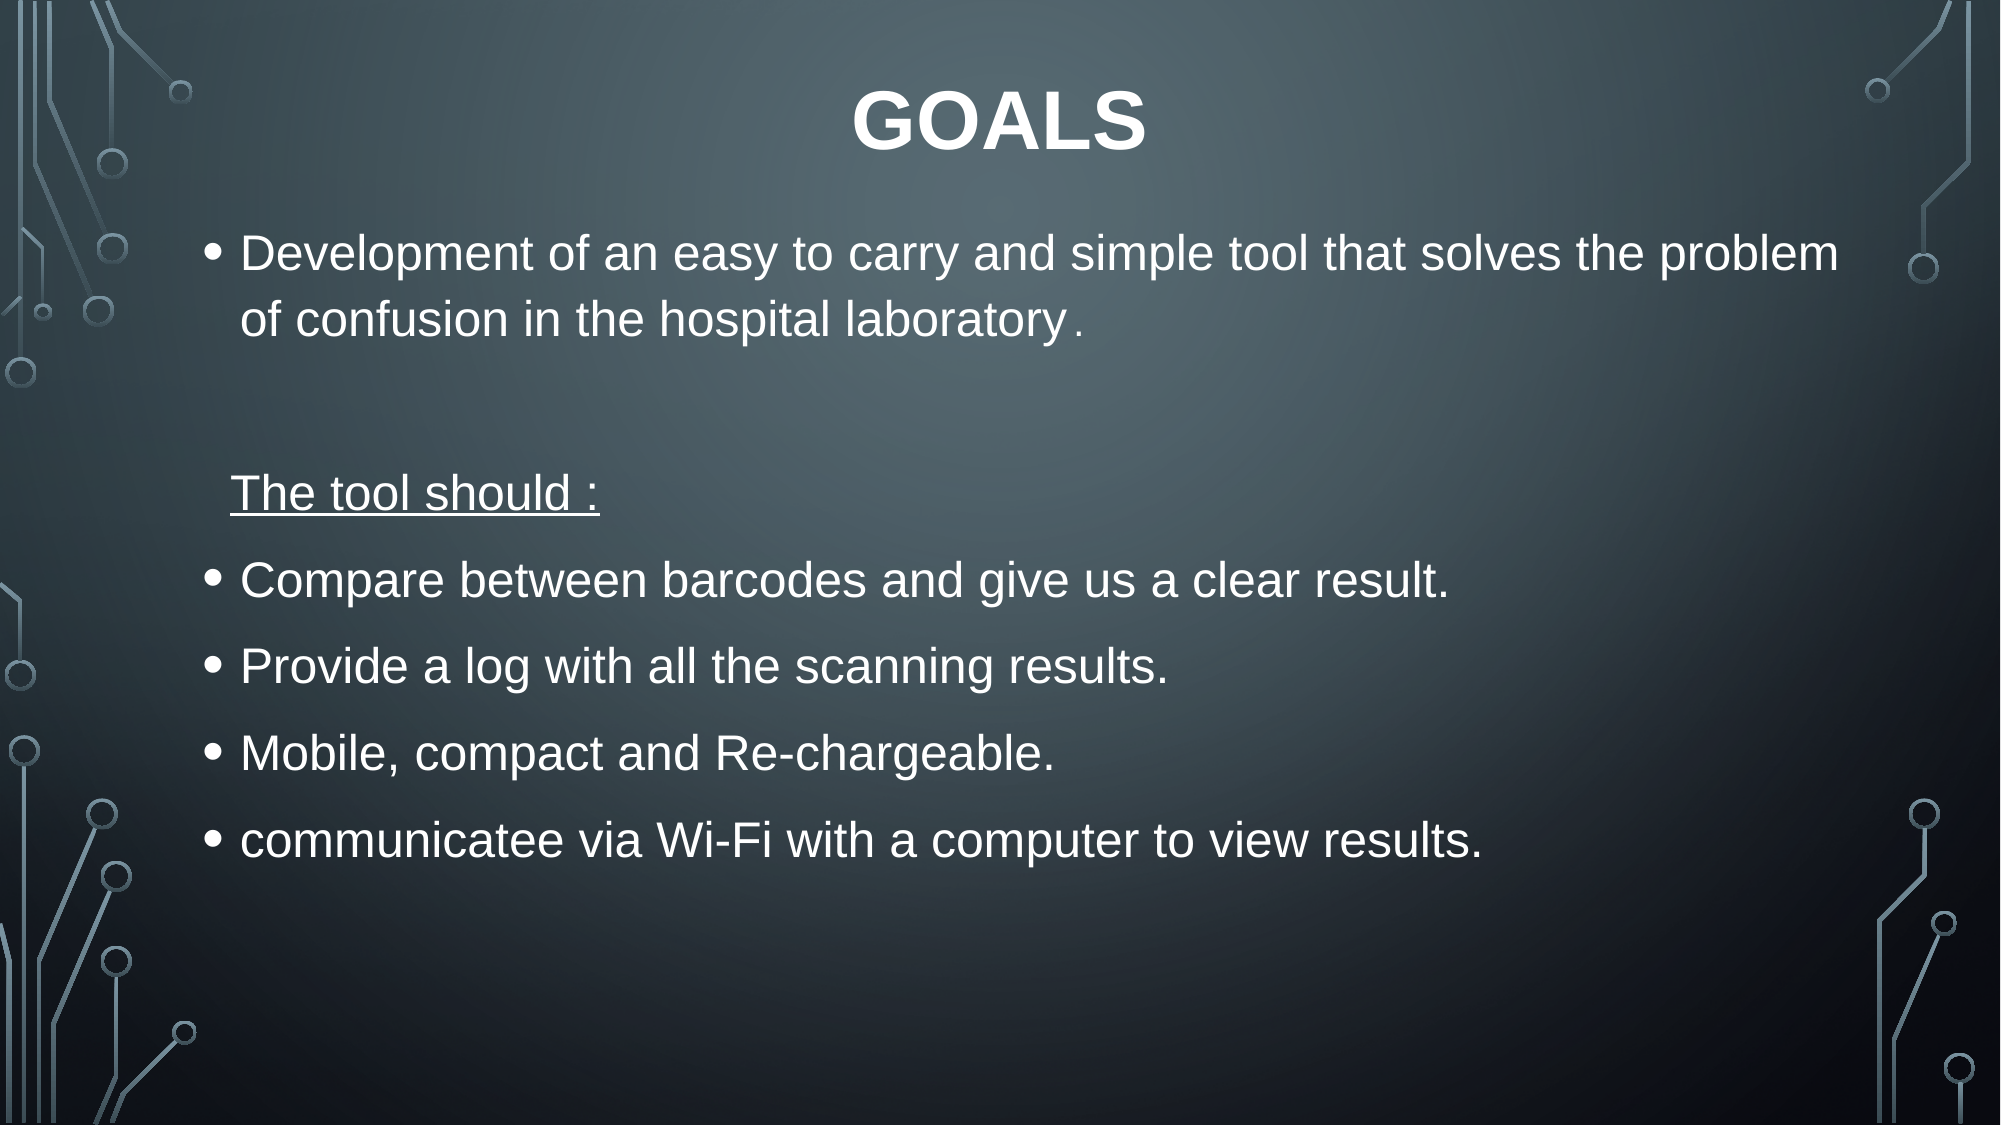

# Goals
Development of an easy to carry and simple tool that solves the problem of confusion in the hospital laboratory .

  The tool should :
Compare between barcodes and give us a clear result.
Provide a log with all the scanning results.
Mobile, compact and Re-chargeable.
communicatee via Wi-Fi with a computer to view results.